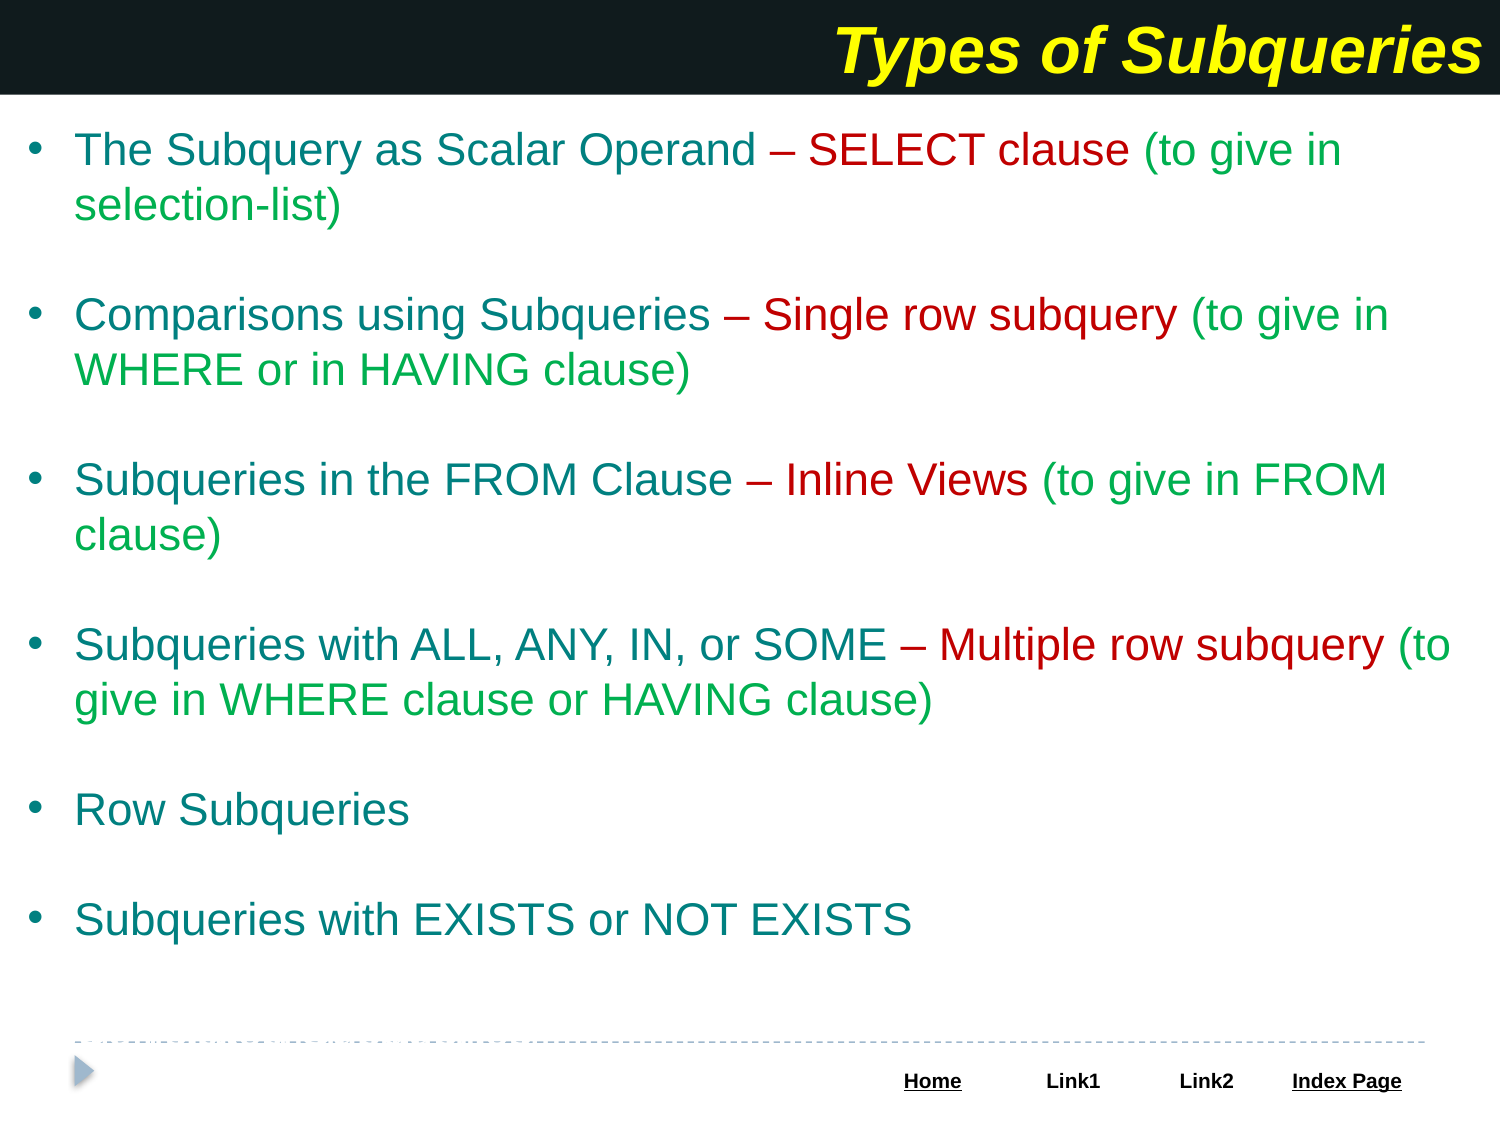

Types of Subqueries
The Subquery as Scalar Operand – SELECT clause (to give in selection-list)

Comparisons using Subqueries – Single row subquery (to give in WHERE or in HAVING clause)

Subqueries in the FROM Clause – Inline Views (to give in FROM clause)

Subqueries with ALL, ANY, IN, or SOME – Multiple row subquery (to give in WHERE clause or HAVING clause)

Row Subqueries

Subqueries with EXISTS or NOT EXISTS

Correlated Subqueries